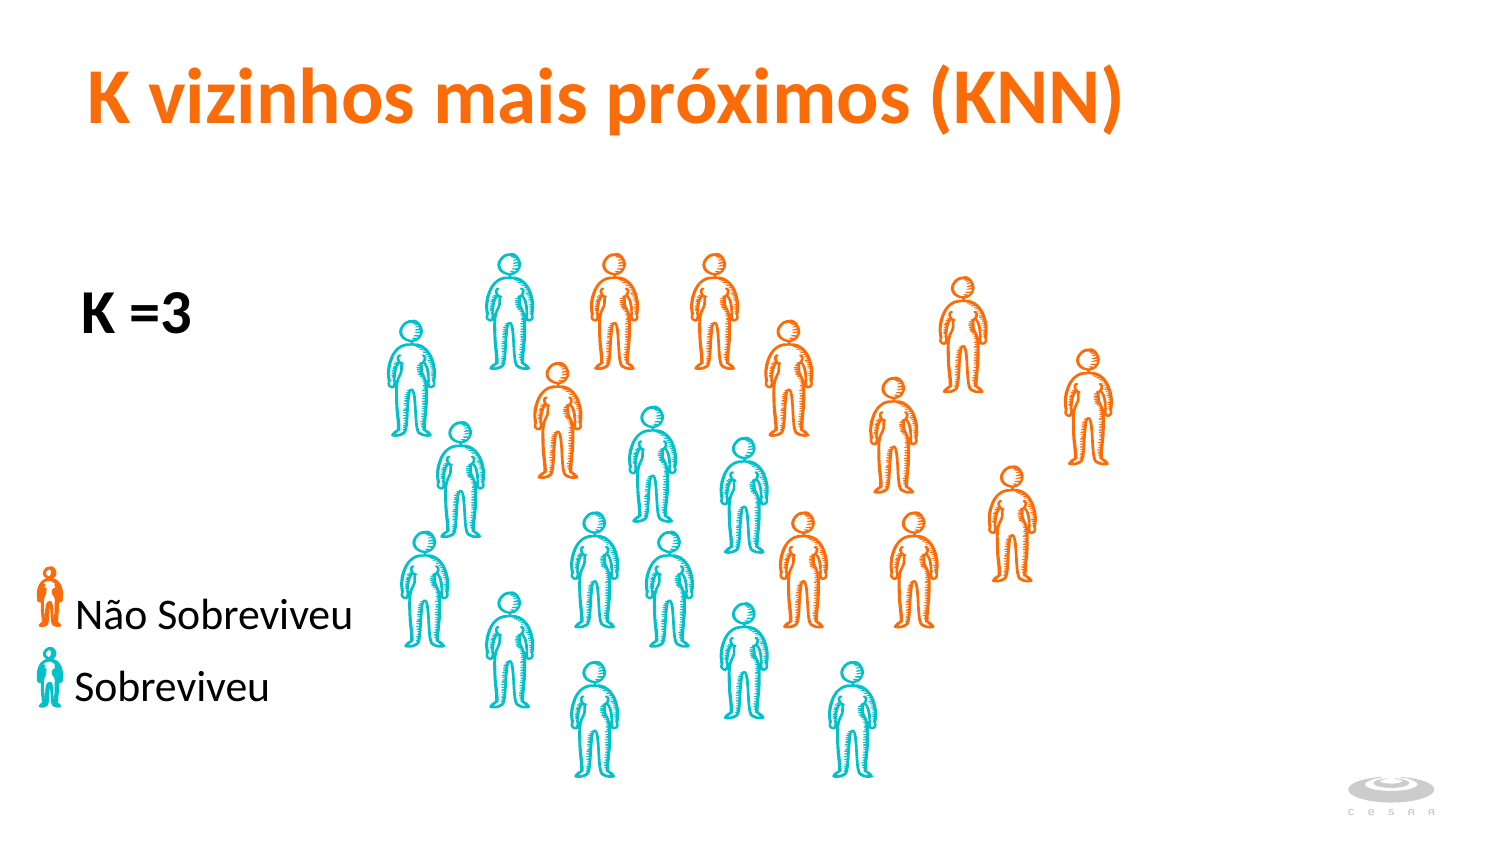

# K vizinhos mais próximos (KNN)

K =3

Não Sobreviveu

Sobreviveu